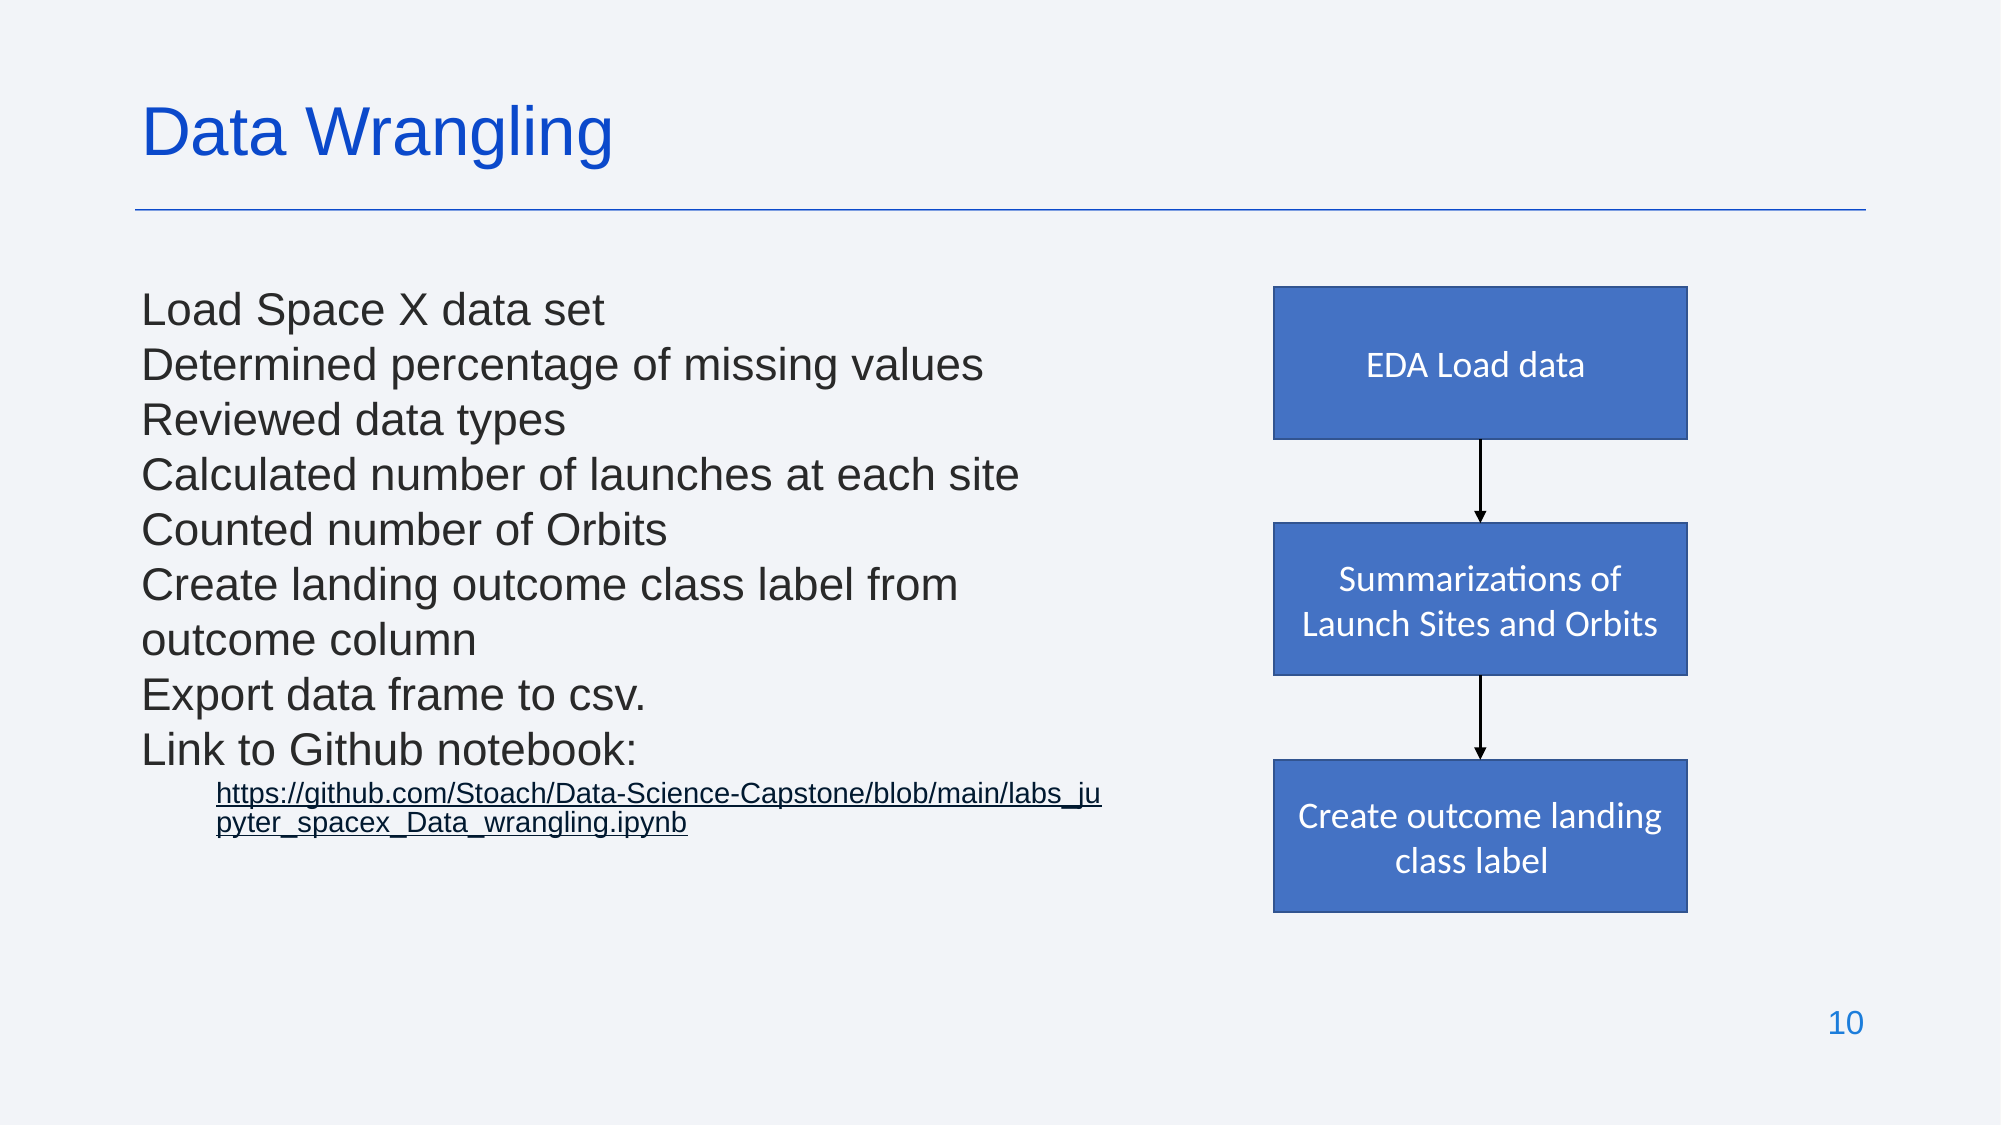

Data Wrangling
Load Space X data set
Determined percentage of missing values
Reviewed data types
Calculated number of launches at each site
Counted number of Orbits
Create landing outcome class label from outcome column
Export data frame to csv.
Link to Github notebook:
https://github.com/Stoach/Data-Science-Capstone/blob/main/labs_jupyter_spacex_Data_wrangling.ipynb

EDA Load data
Summarizations of Launch Sites and Orbits
Create outcome landing class label
10